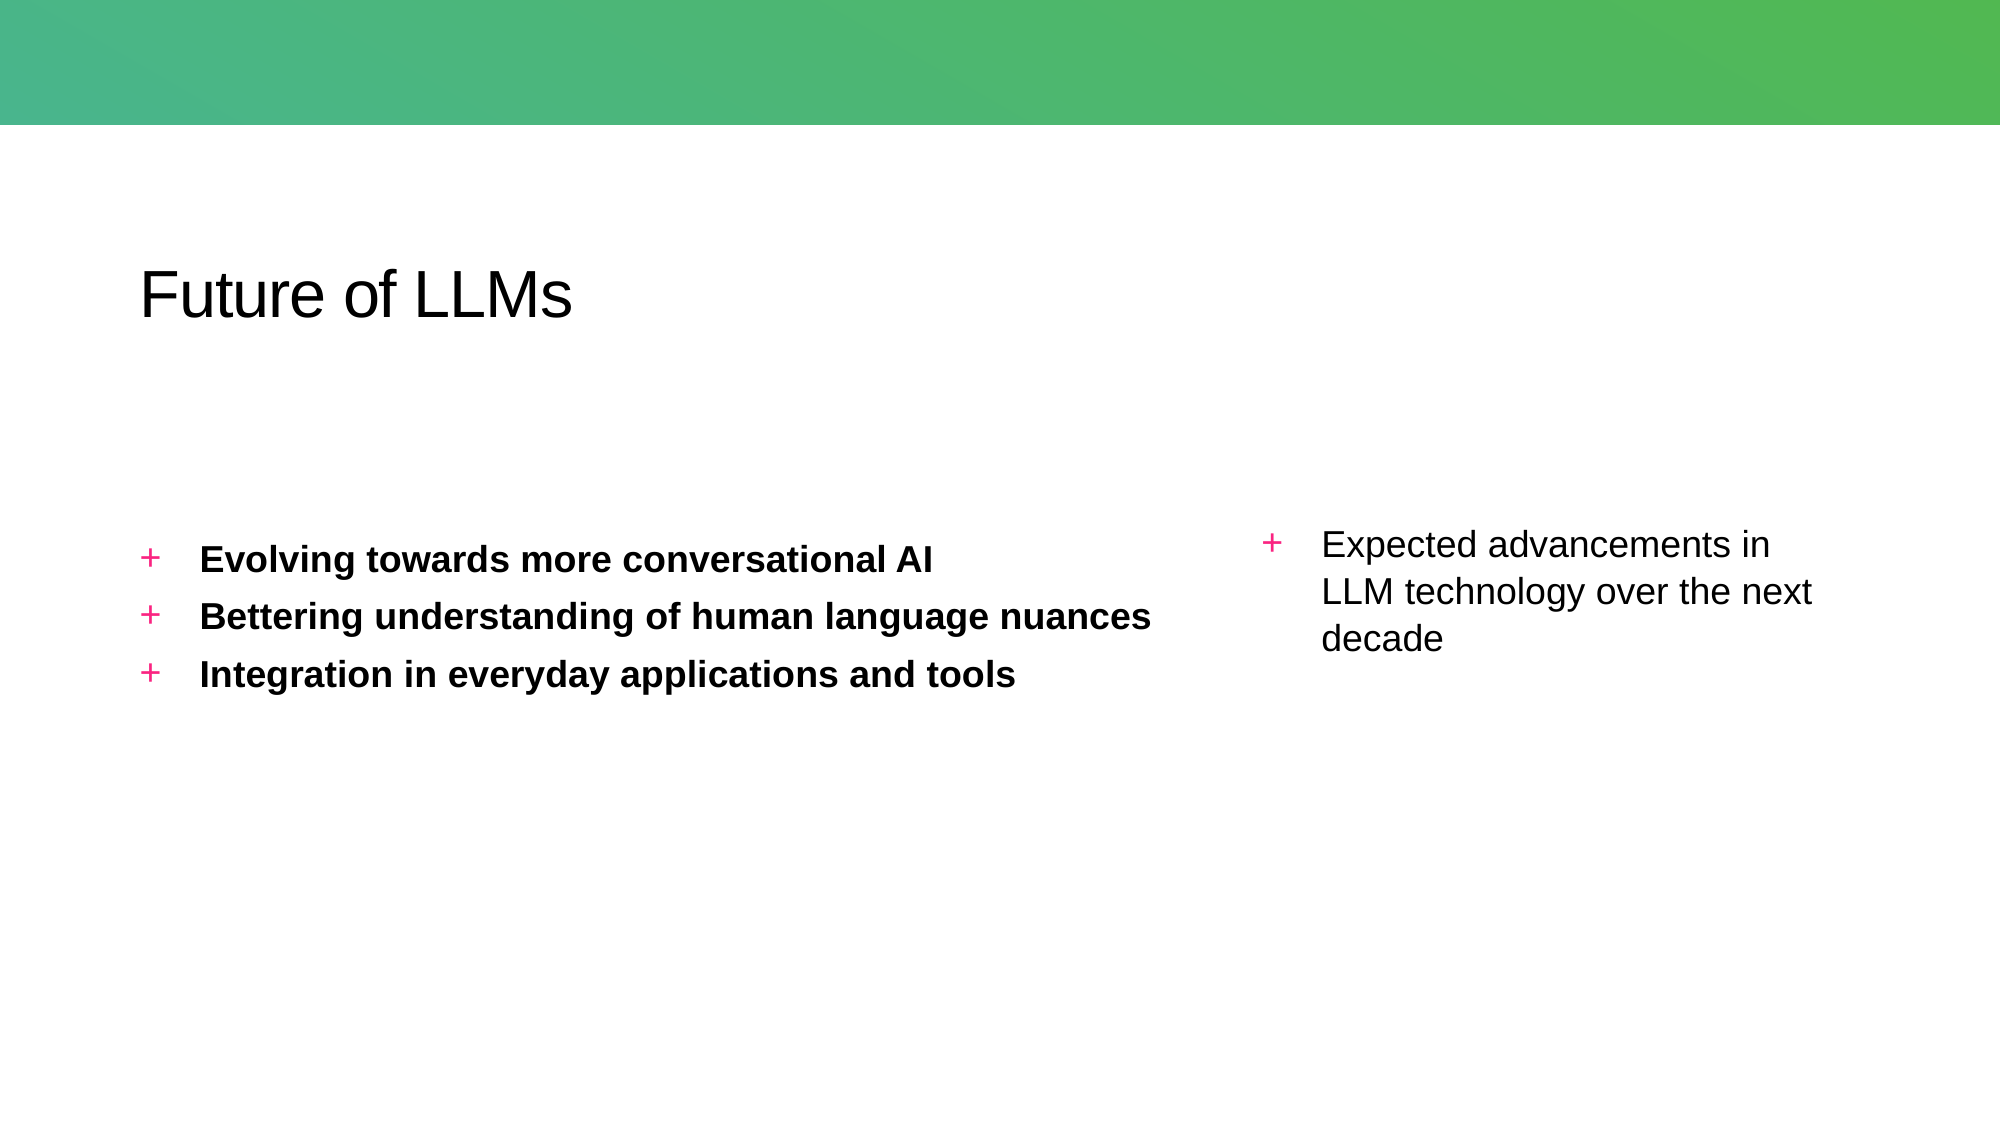

# Future of LLMs
Expected advancements in LLM technology over the next decade
Evolving towards more conversational AI
Bettering understanding of human language nuances
Integration in everyday applications and tools